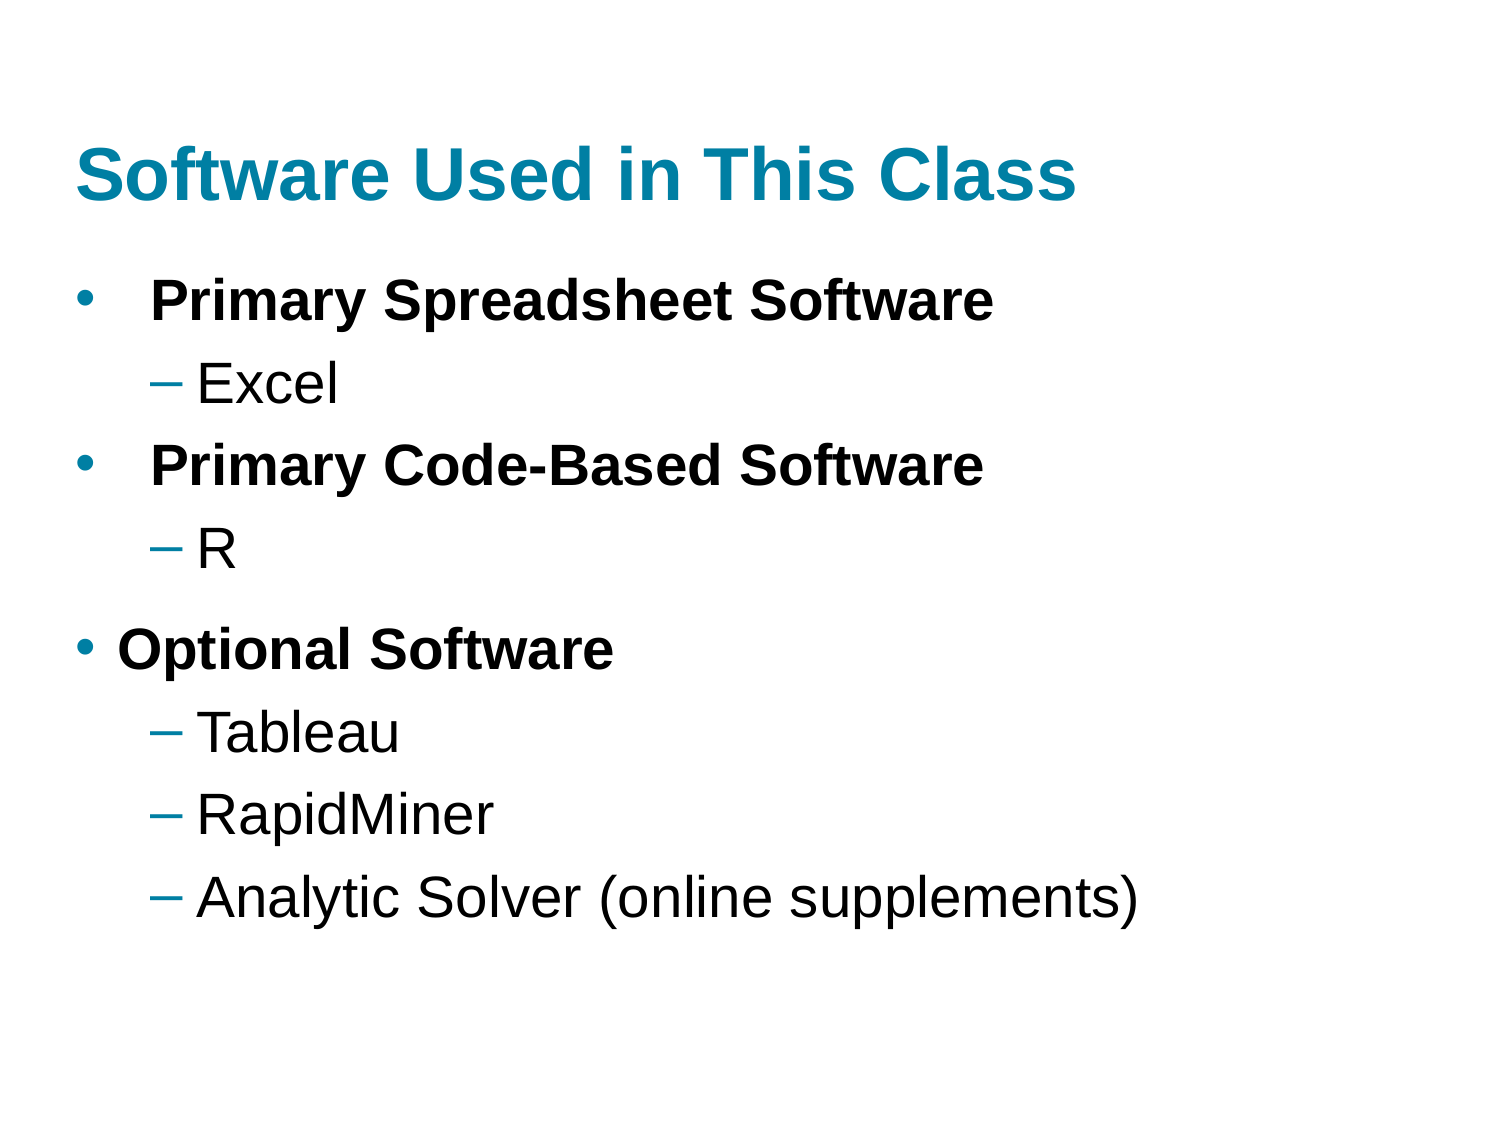

9/1/2021
11
# Software Used in This Class
Primary Spreadsheet Software
Excel
Primary Code-Based Software
R
Optional Software
Tableau
RapidMiner
Analytic Solver (online supplements)